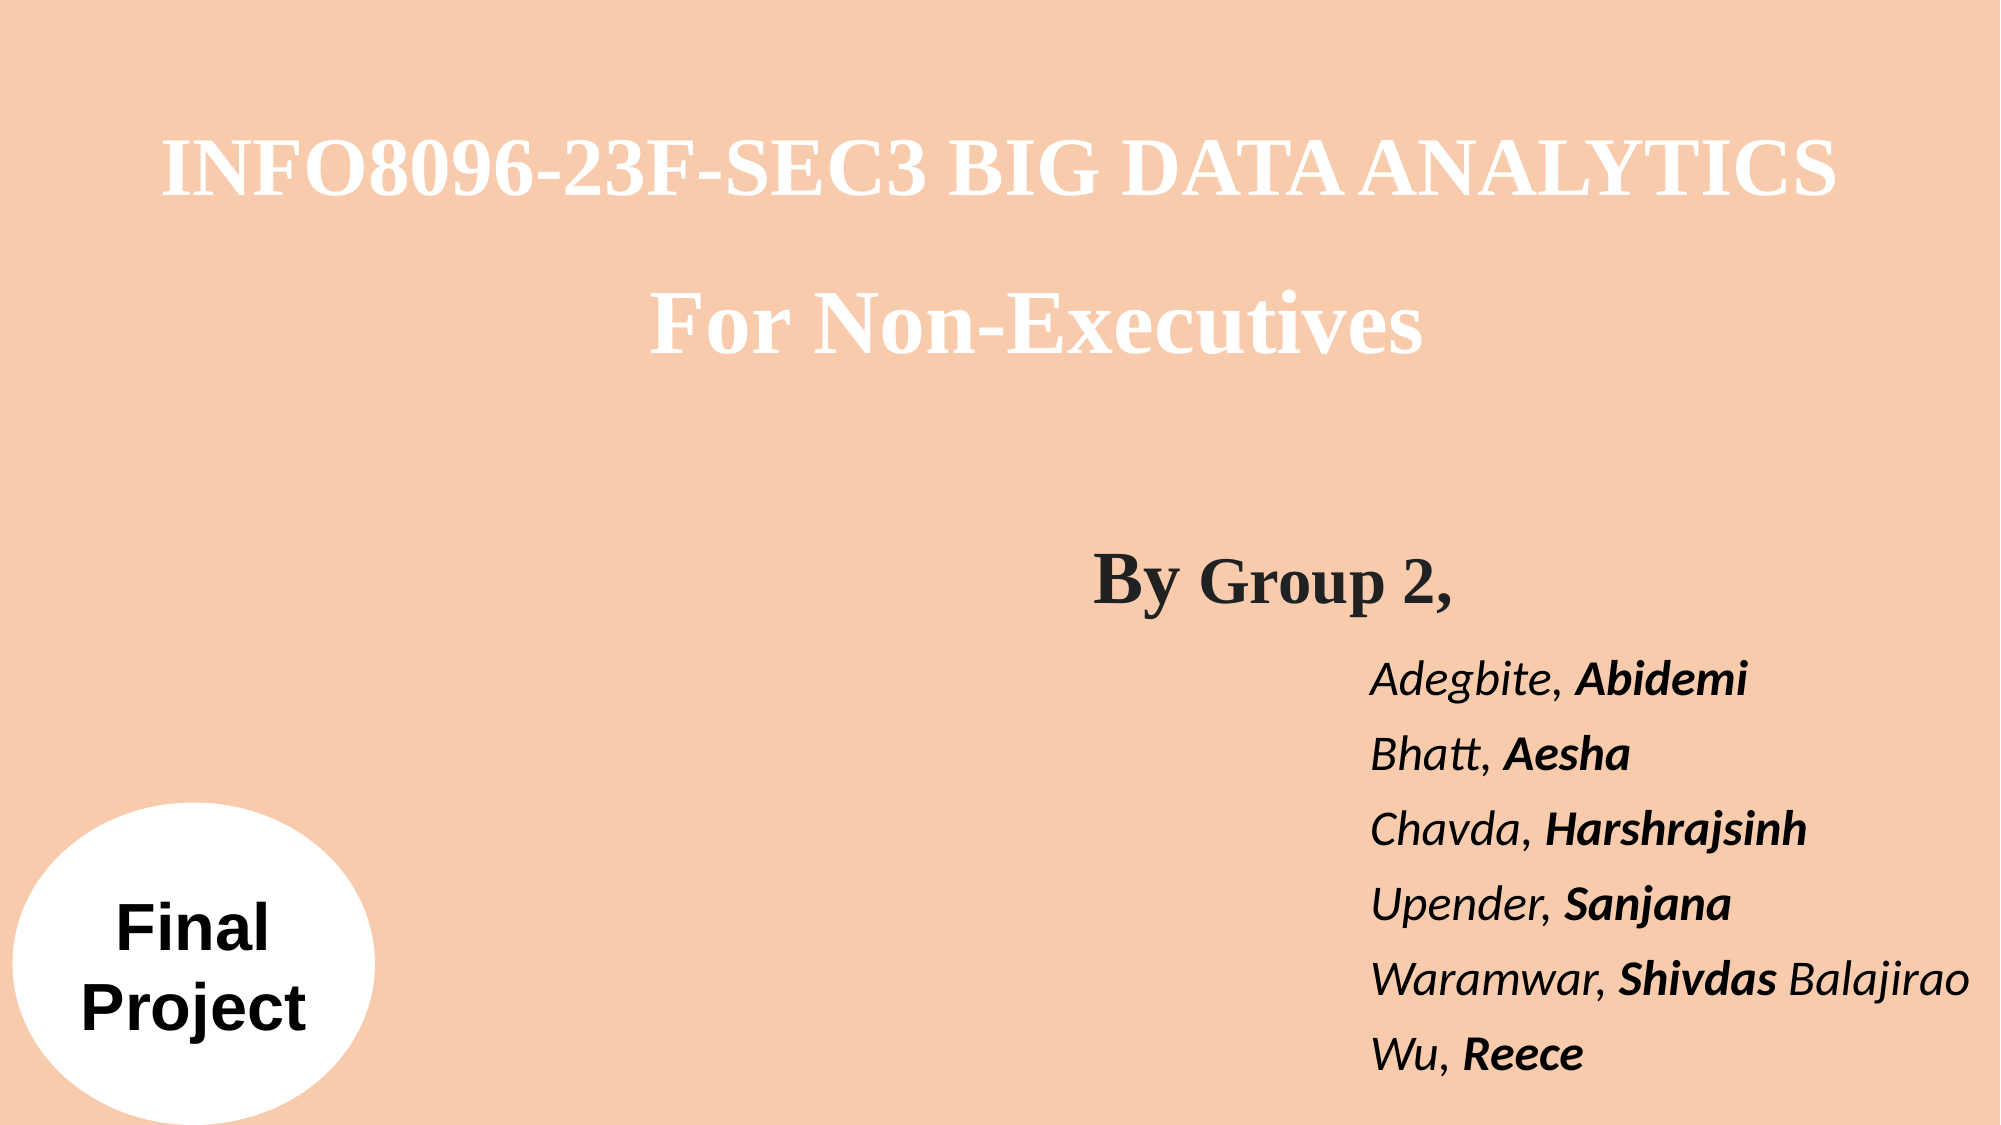

INFO8096-23F-SEC3 BIG DATA ANALYTICS
For Non-Executives
By Group 2,

| Adegbite, Abidemi |
| --- |
| Bhatt, Aesha |
| Chavda, Harshrajsinh |
| Upender, Sanjana |
| Waramwar, Shivdas Balajirao |
| Wu, Reece |
Final Project